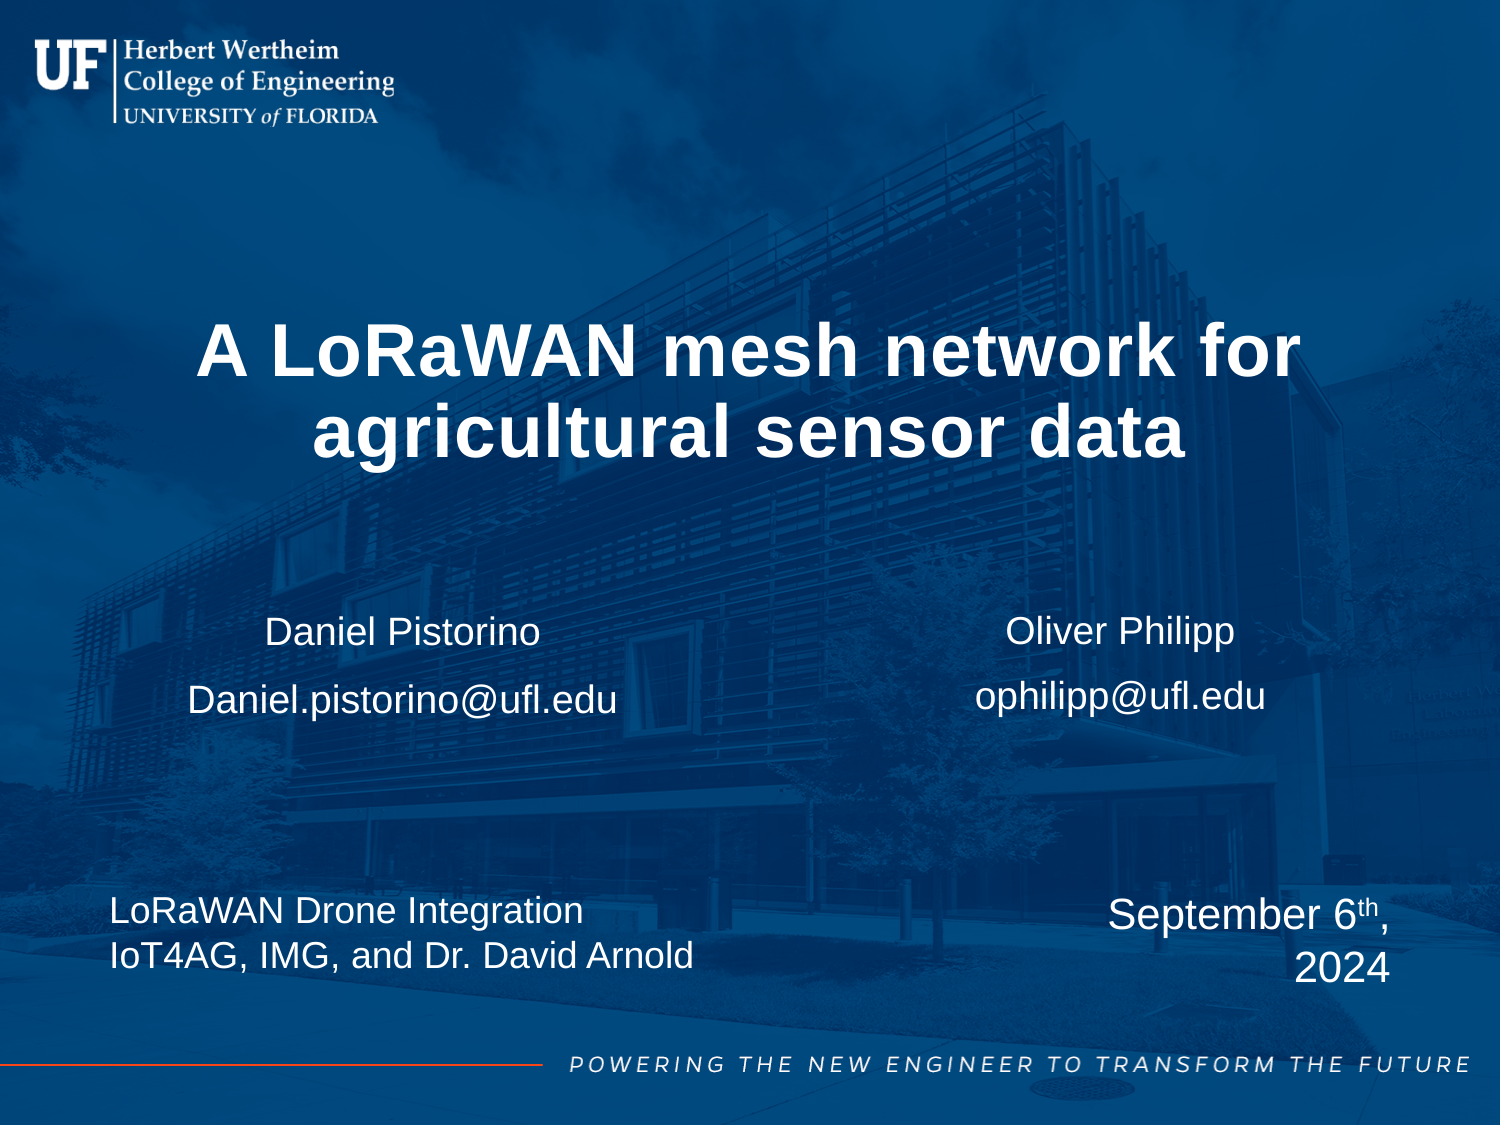

# A LoRaWAN mesh network for agricultural sensor data
Daniel Pistorino
Daniel.pistorino@ufl.edu
Oliver Philipp
ophilipp@ufl.edu
LoRaWAN Drone Integration
IoT4AG, IMG, and Dr. David Arnold
September 6th, 2024